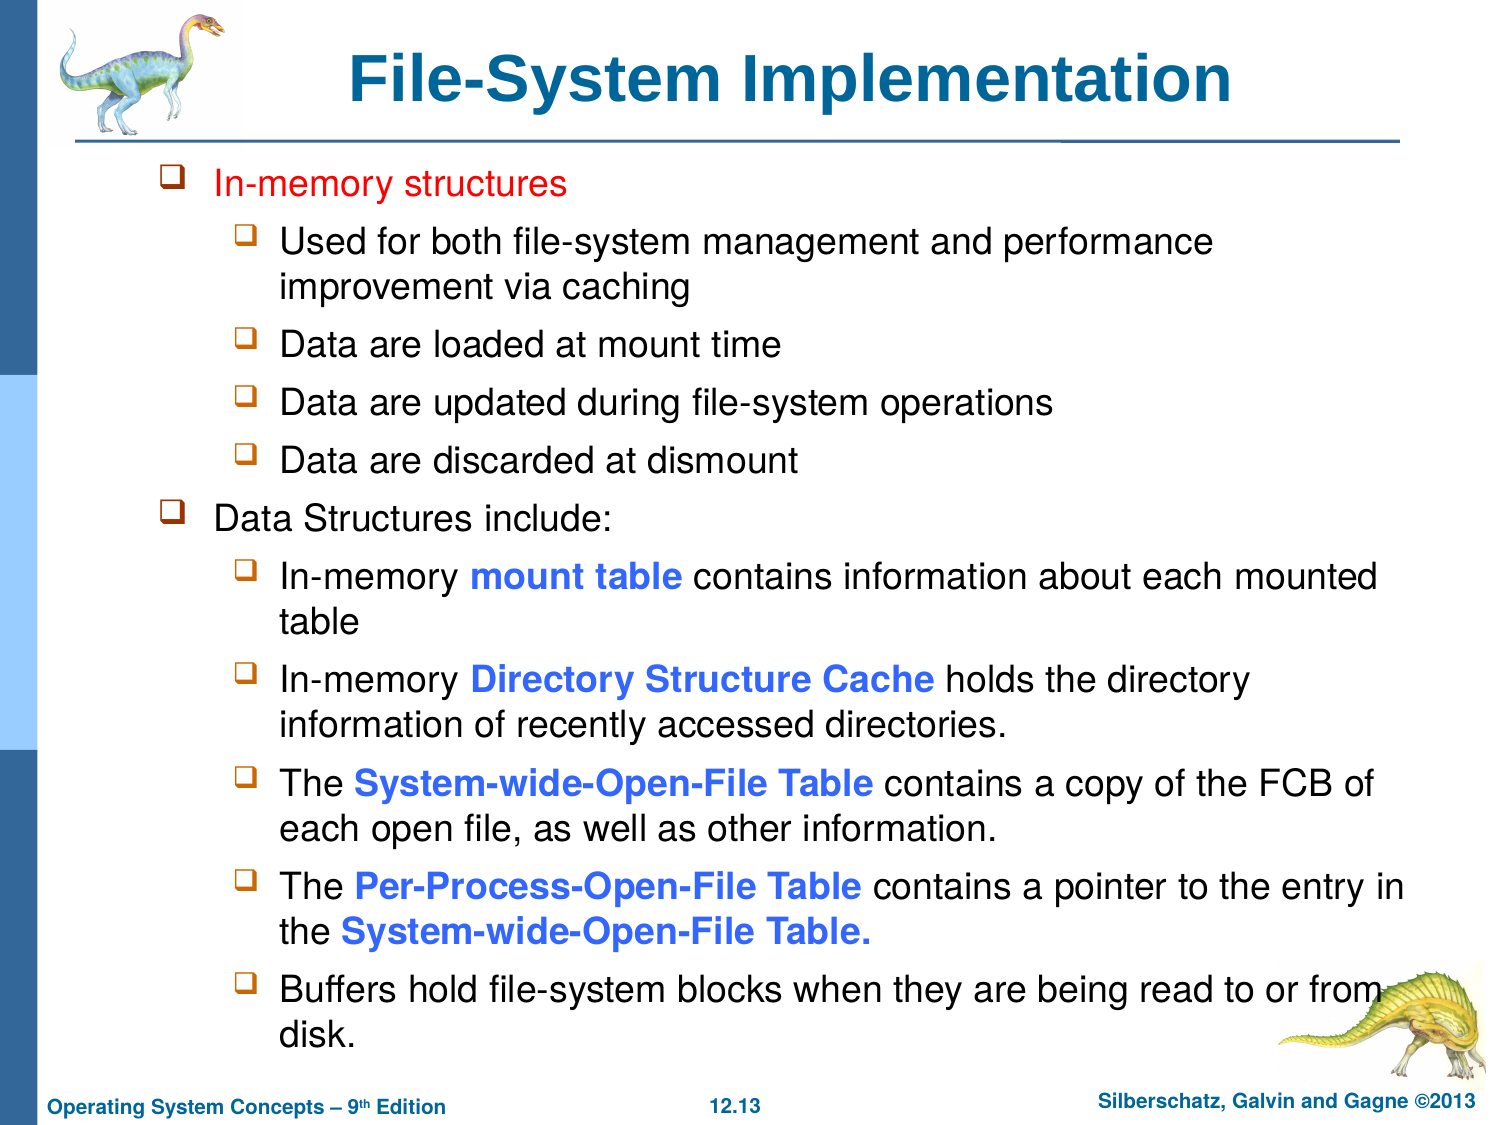

# File-System Implementation
In-memory structures
Used for both file-system management and performance improvement via caching
Data are loaded at mount time
Data are updated during file-system operations
Data are discarded at dismount
Data Structures include:
In-memory mount table contains information about each mounted table
In-memory Directory Structure Cache holds the directory information of recently accessed directories.
The System-wide-Open-File Table contains a copy of the FCB of each open file, as well as other information.
The Per-Process-Open-File Table contains a pointer to the entry in the System-wide-Open-File Table.
Buffers hold file-system blocks when they are being read to or from disk.